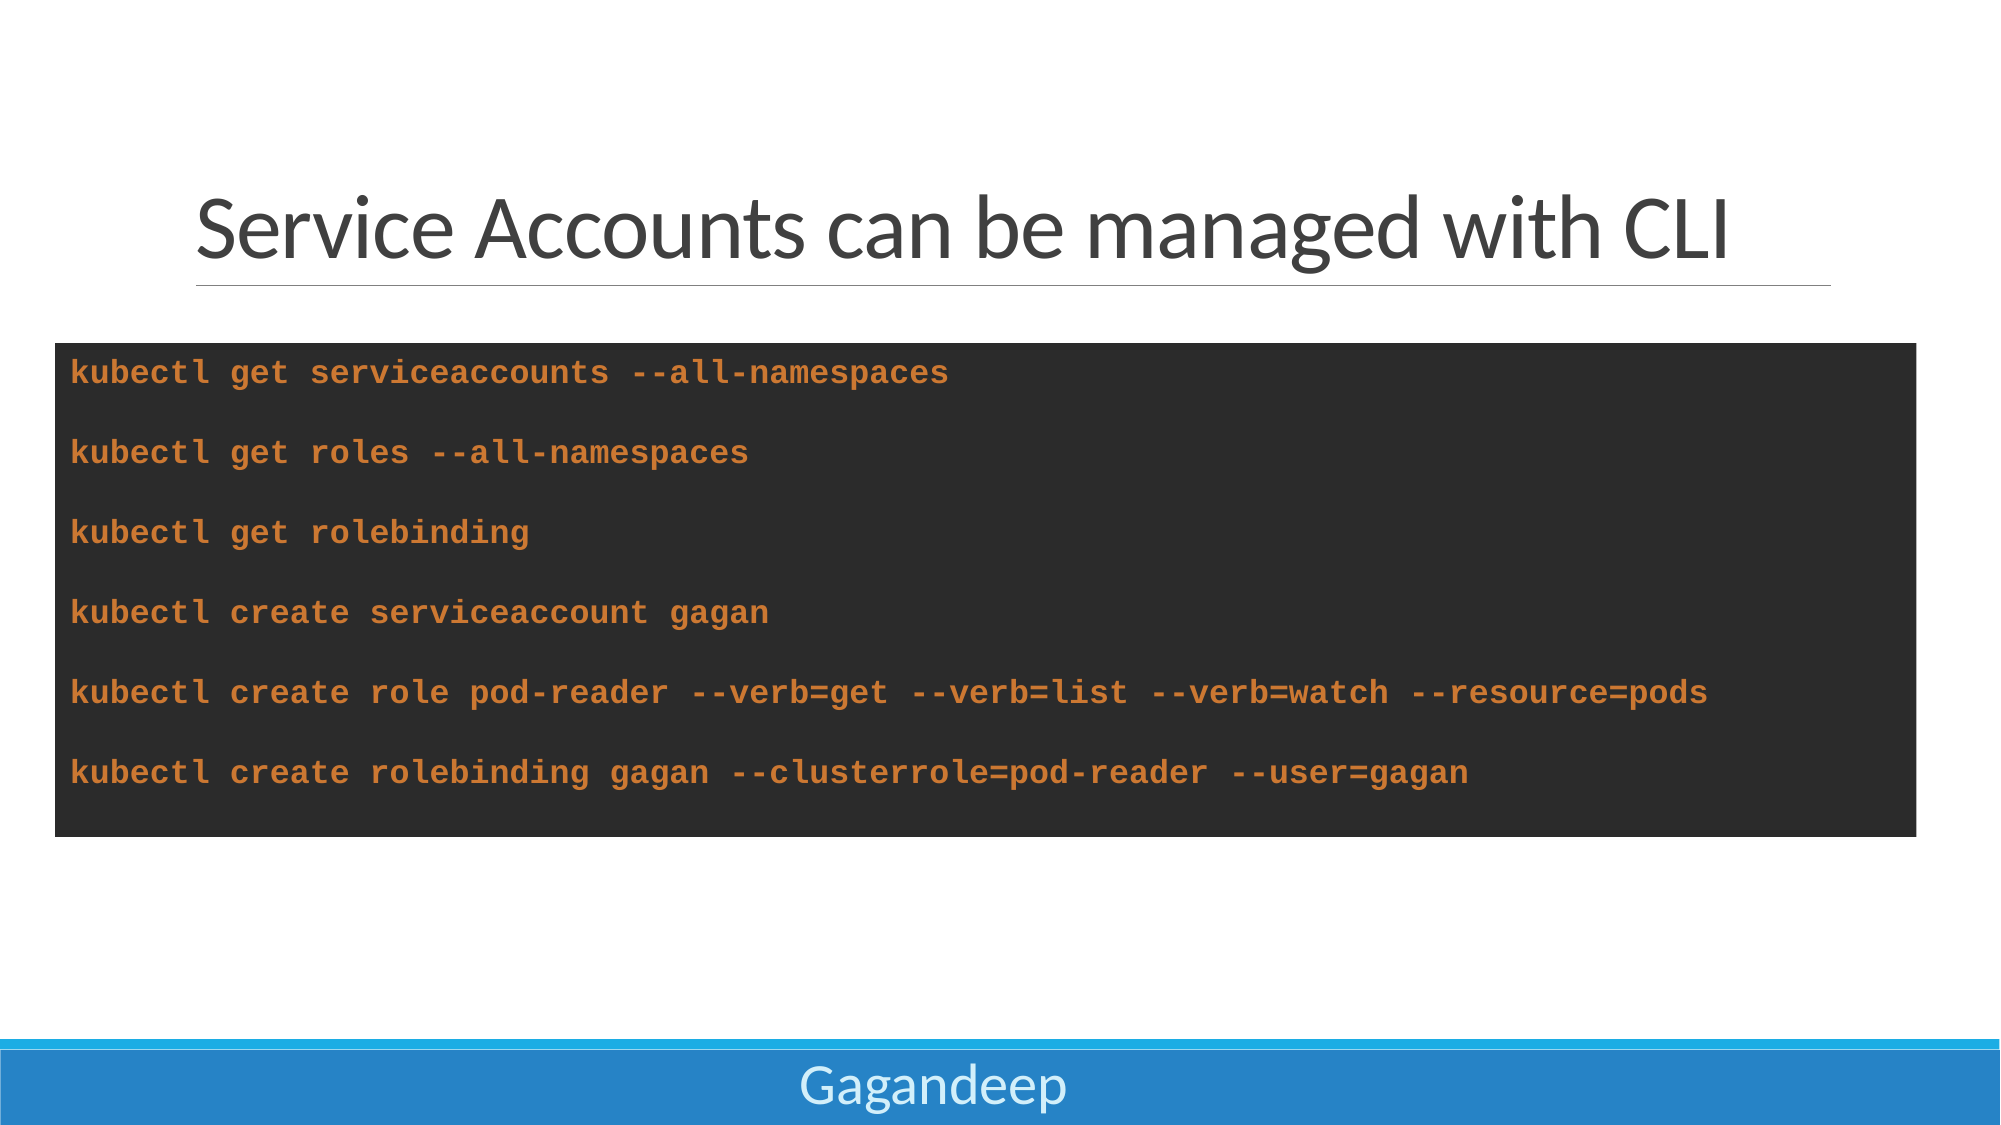

# Service Accounts can be managed with CLI
kubectl get serviceaccounts --all-namespaces

kubectl get roles --all-namespaces

kubectl get rolebinding

kubectl create serviceaccount gagan

kubectl create role pod-reader --verb=get --verb=list --verb=watch --resource=pods

kubectl create rolebinding gagan --clusterrole=pod-reader --user=gagan

    Gagandeep